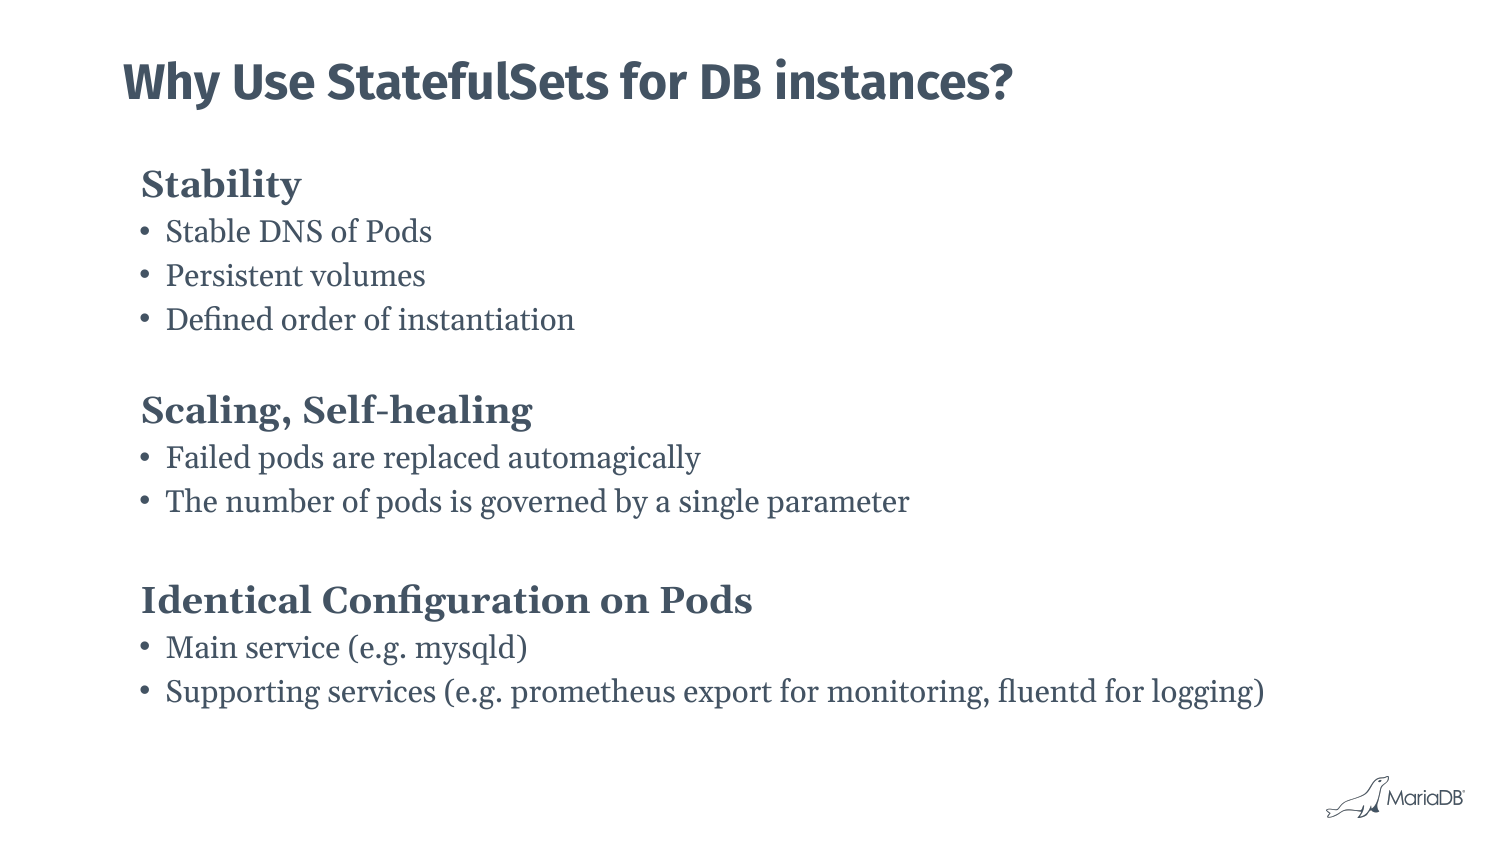

# Why Use StatefulSets for DB instances?
Stability
Stable DNS of Pods
Persistent volumes
Defined order of instantiation

Scaling, Self-healing
Failed pods are replaced automagically
The number of pods is governed by a single parameter

Identical Configuration on Pods
Main service (e.g. mysqld)
Supporting services (e.g. prometheus export for monitoring, fluentd for logging)